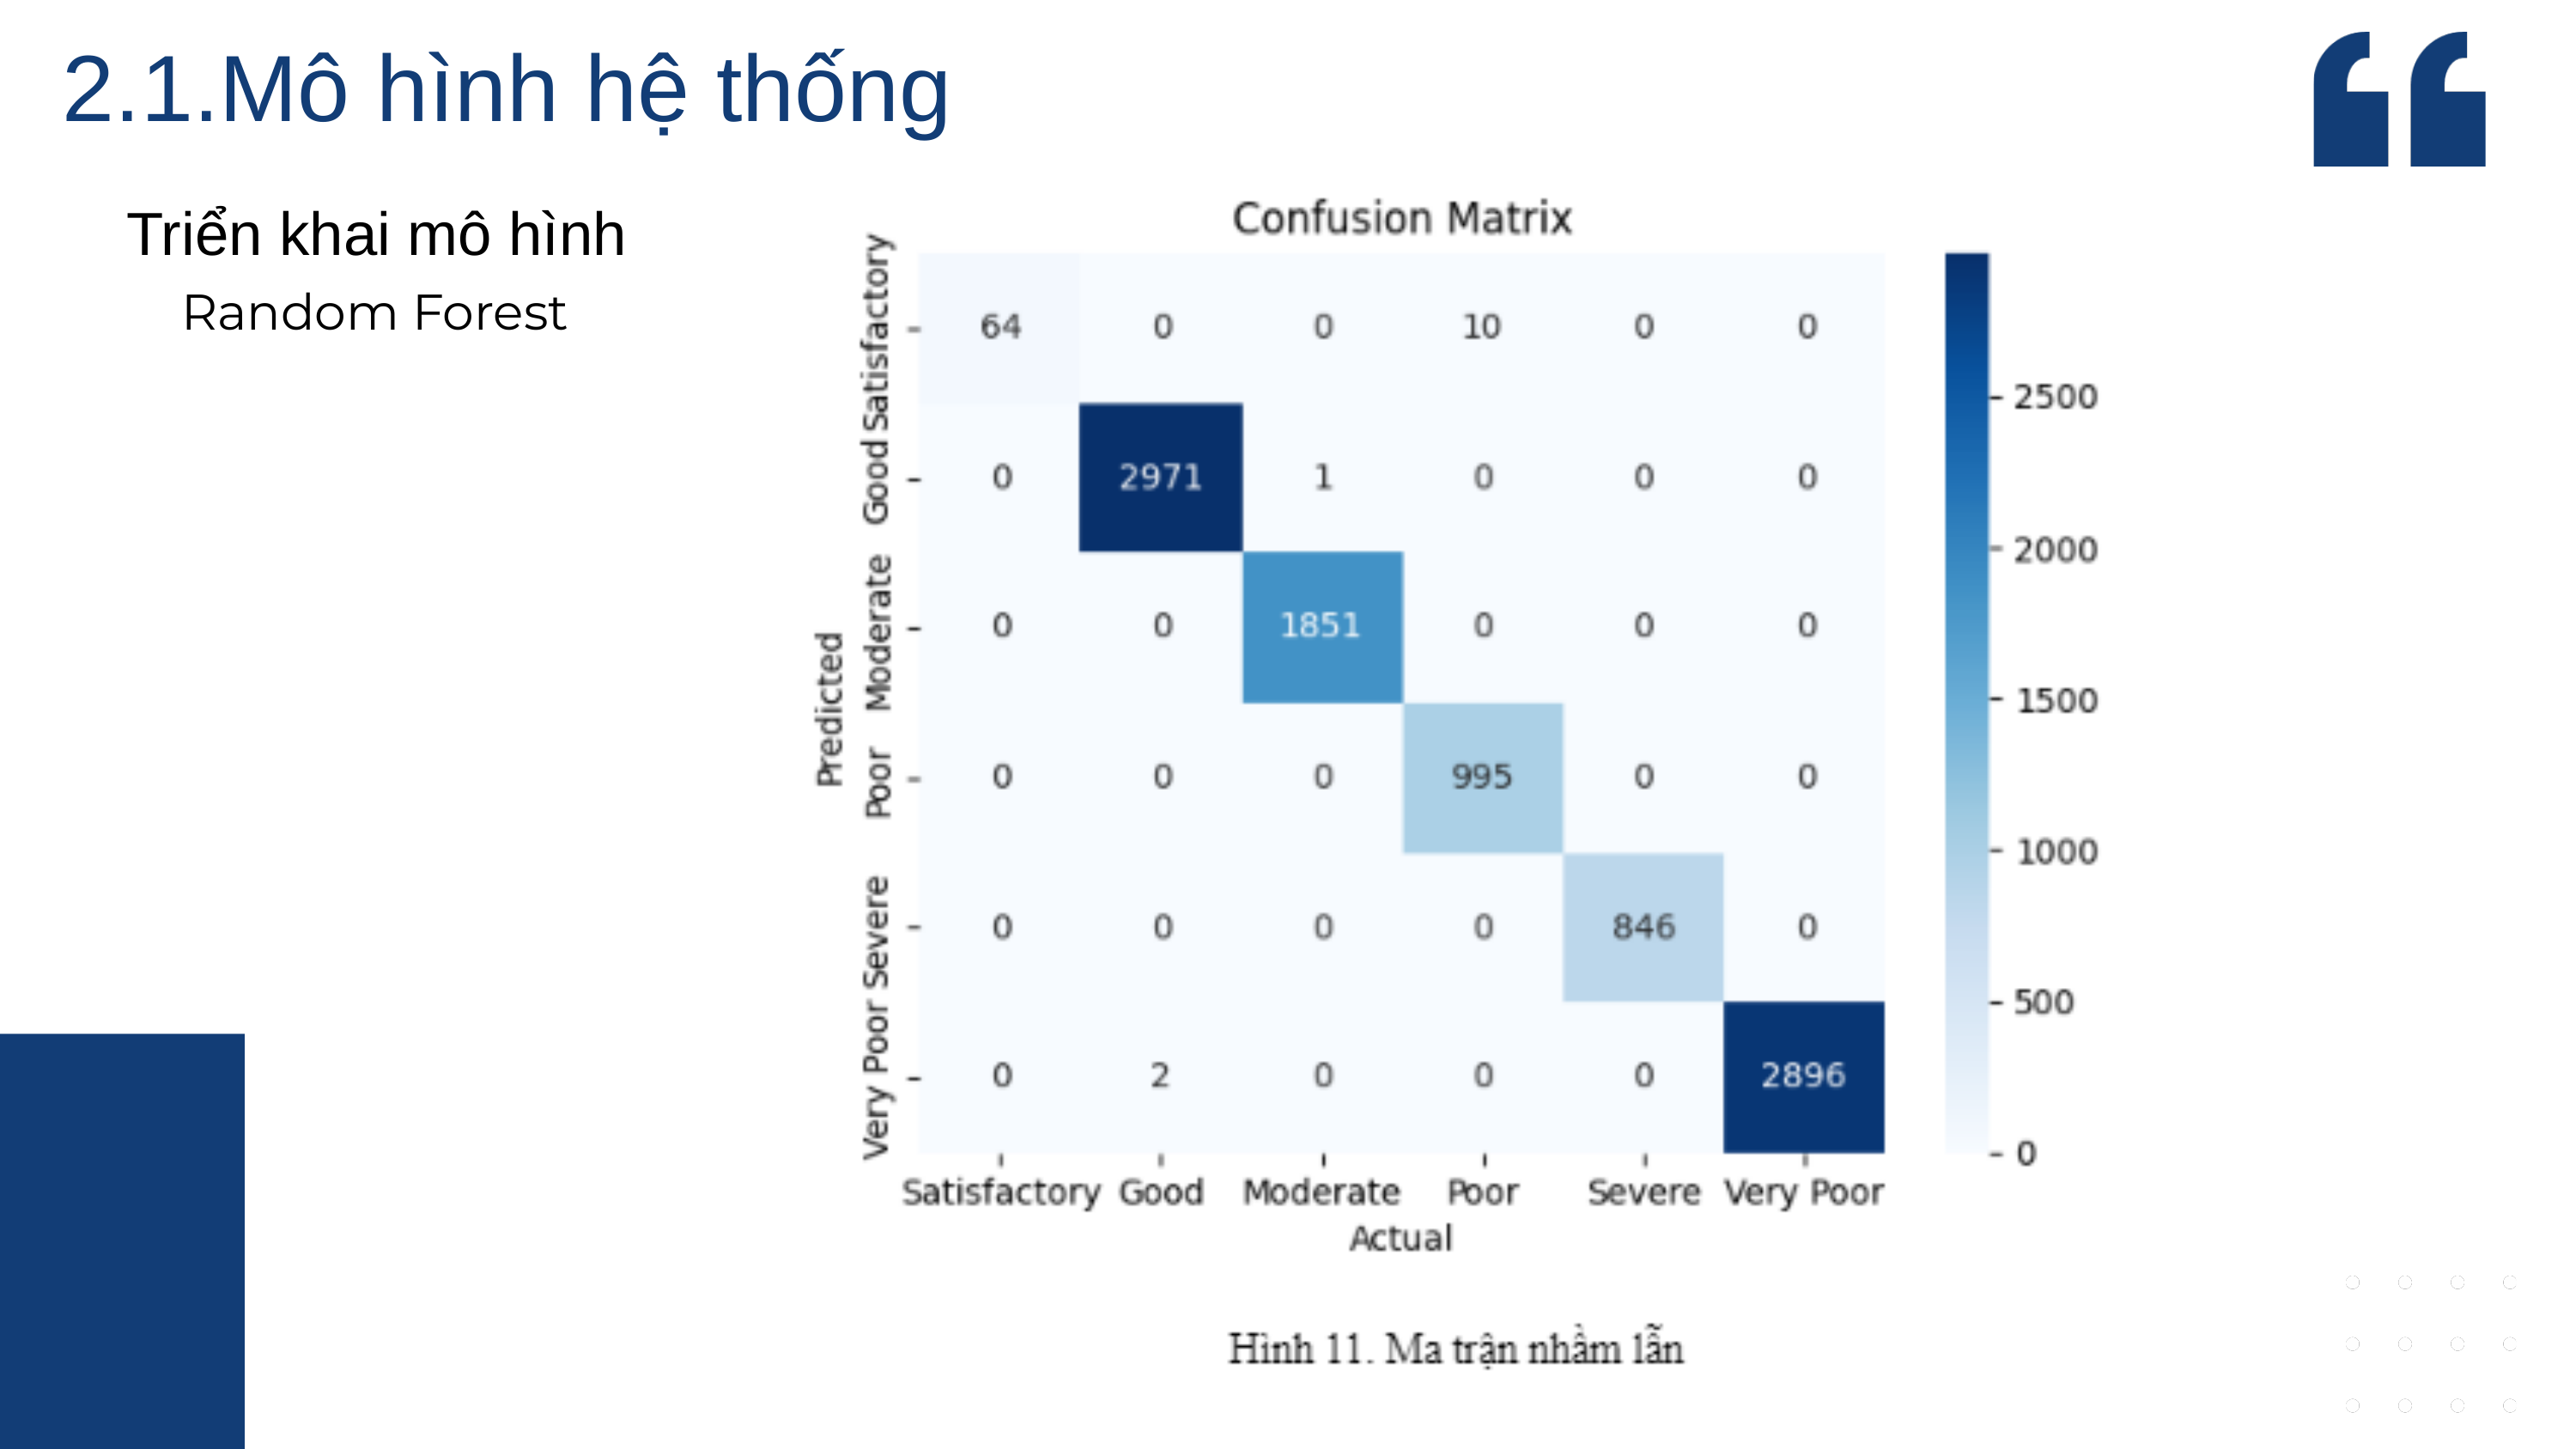

2.1.Mô hình hệ thống

Triển khai mô hình
Random Forest